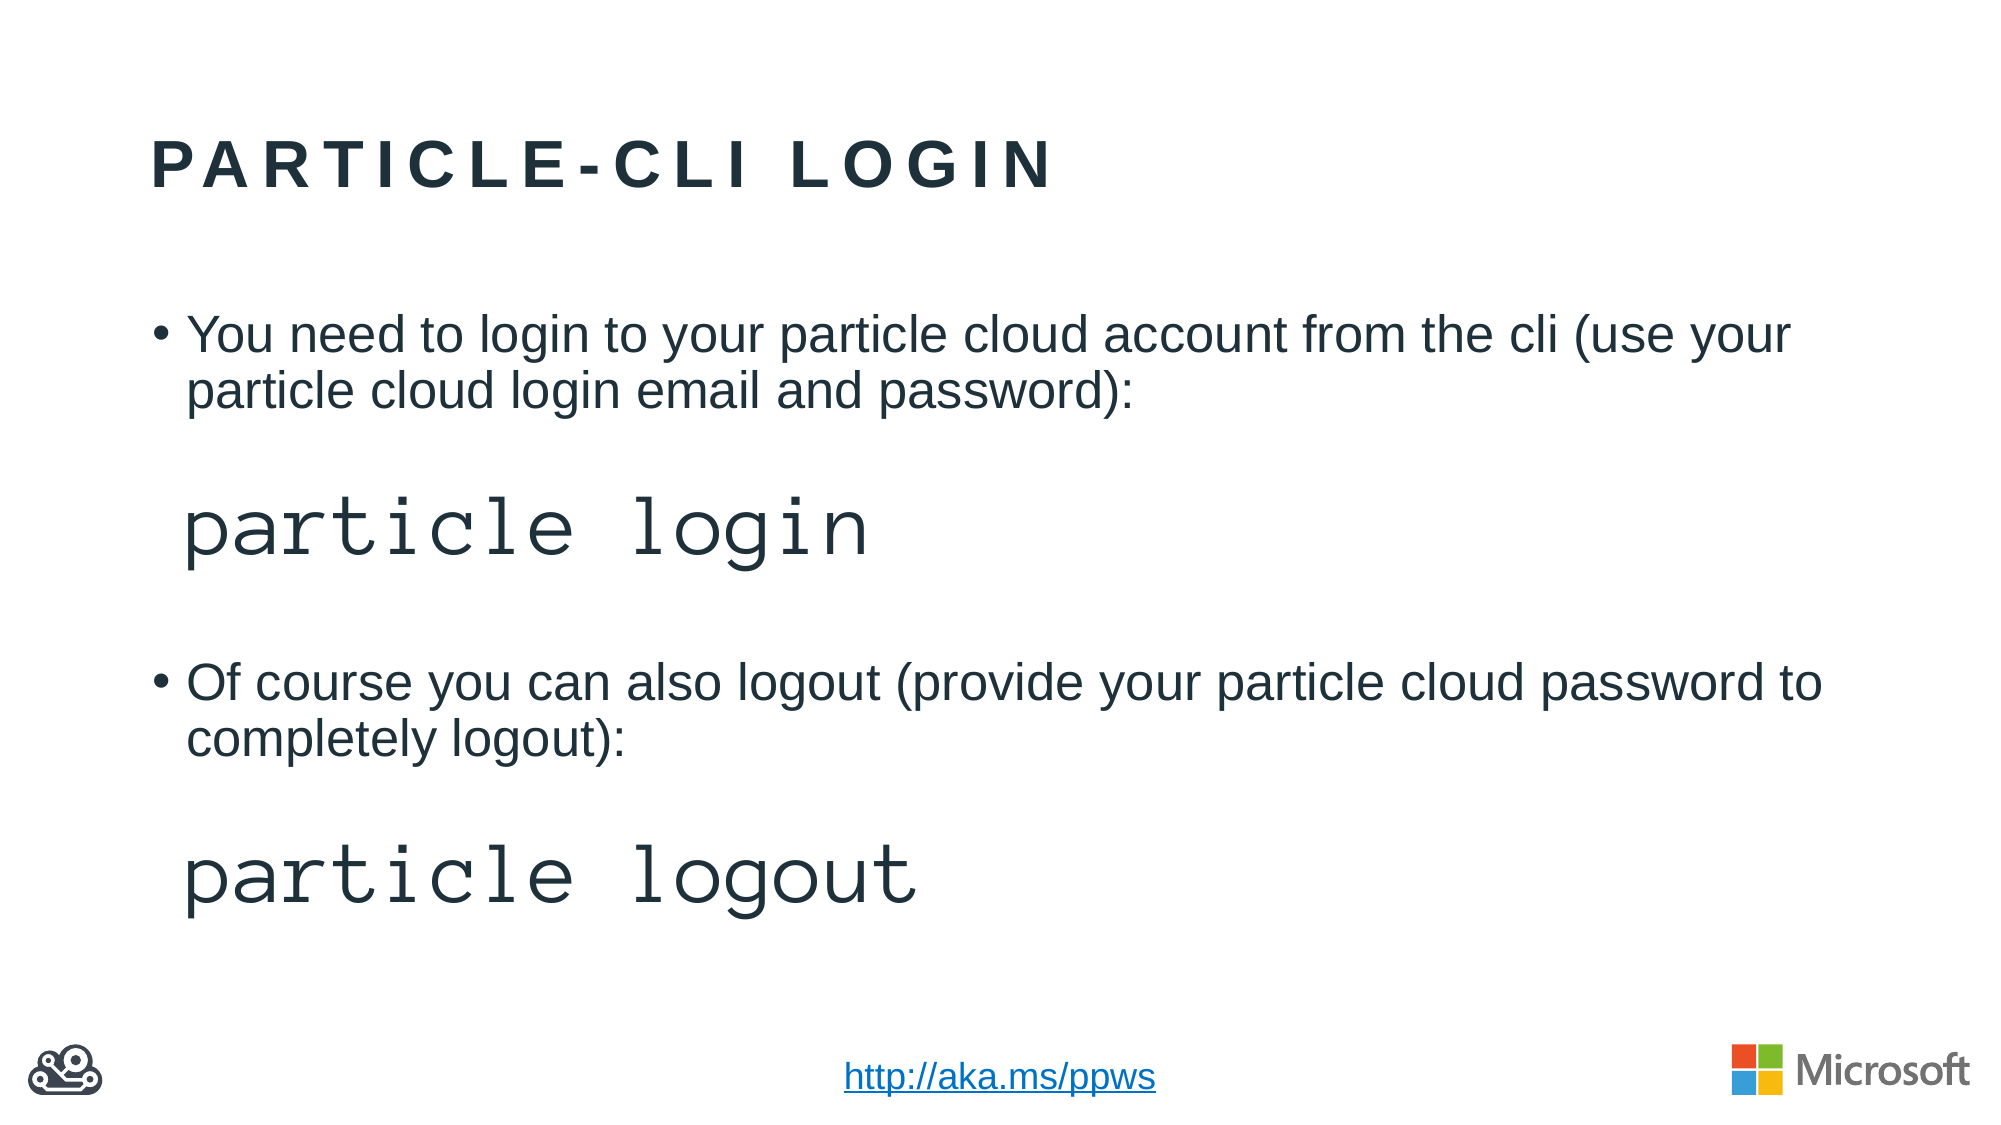

# Particle-cli login
You need to login to your particle cloud account from the cli (use your particle cloud login email and password):
particle login
Of course you can also logout (provide your particle cloud password to completely logout):
particle logout